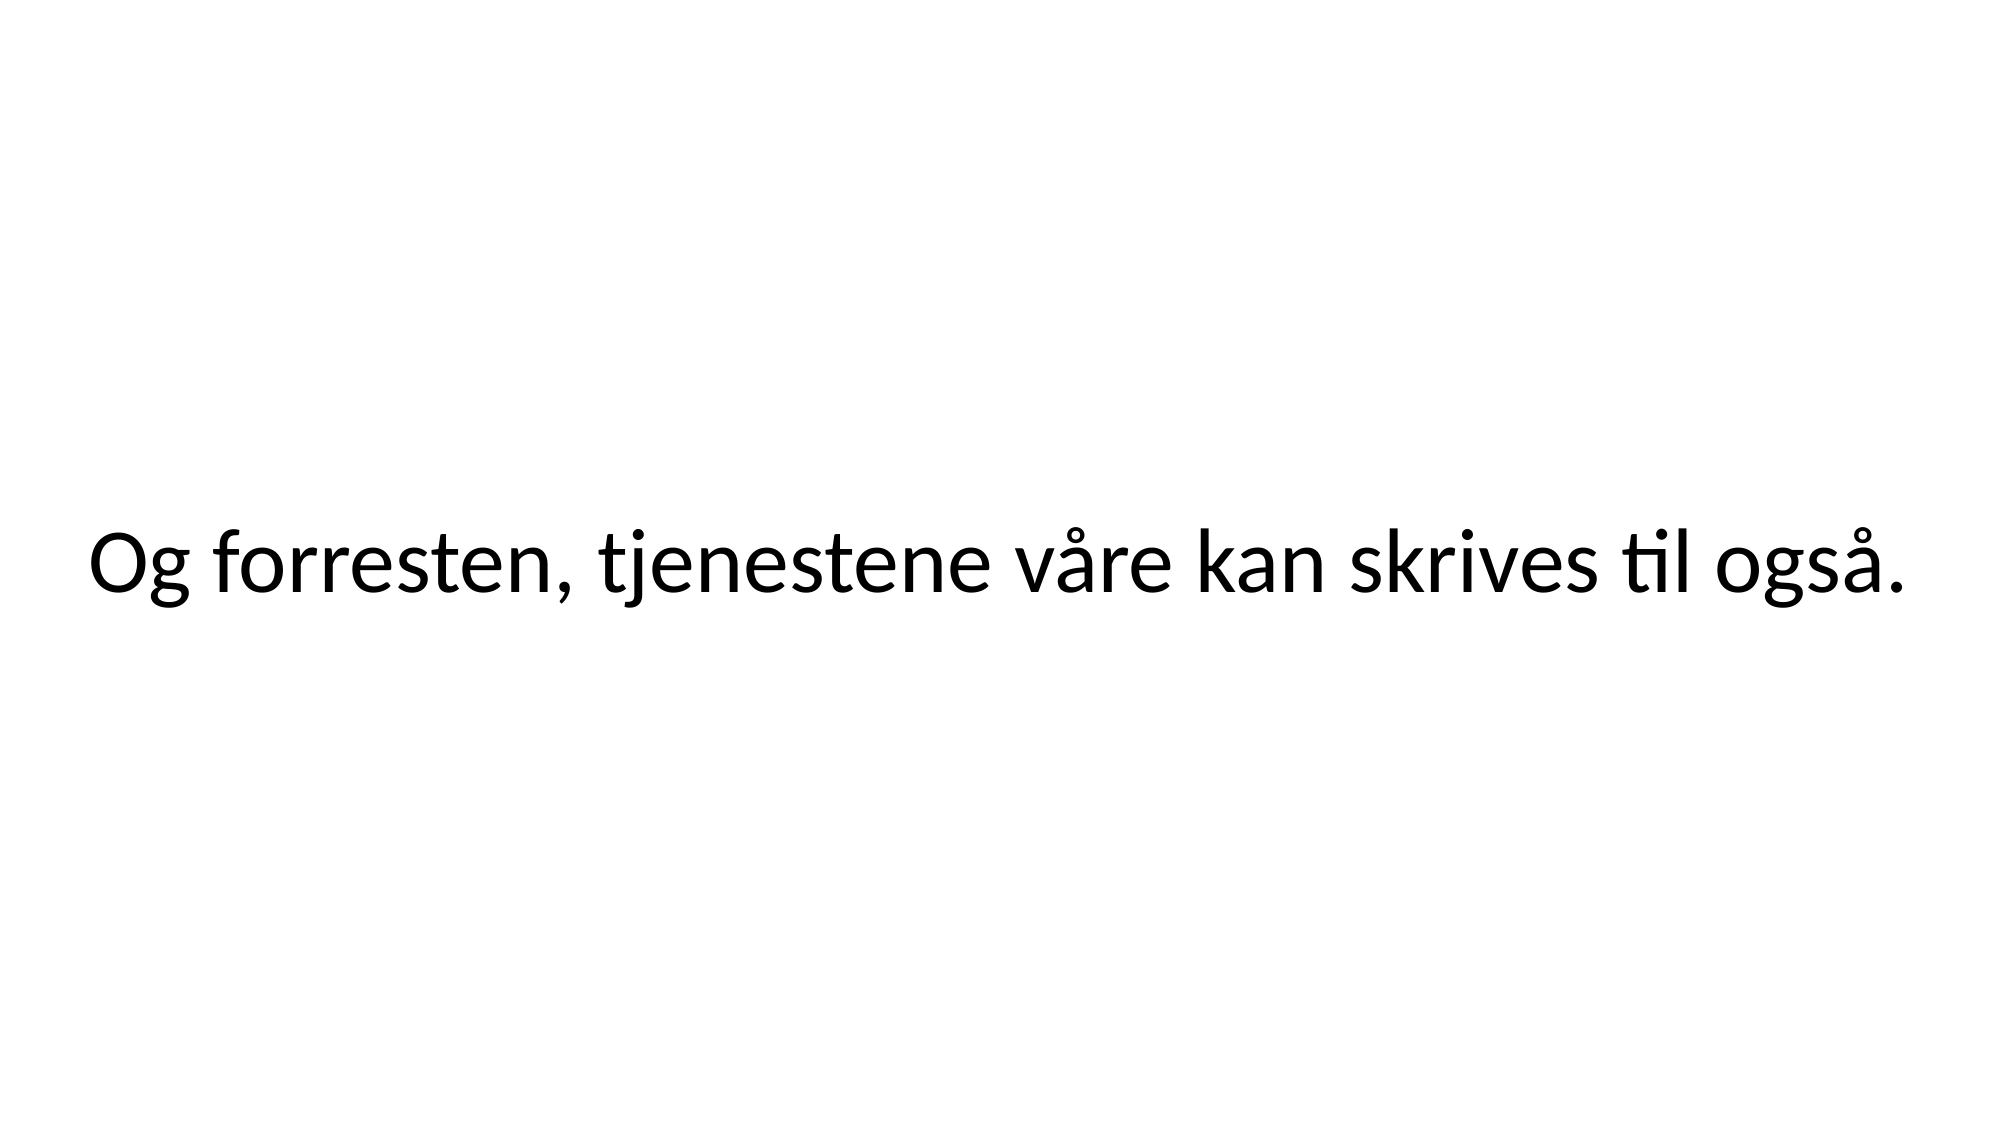

# Og forresten, tjenestene våre kan skrives til også.